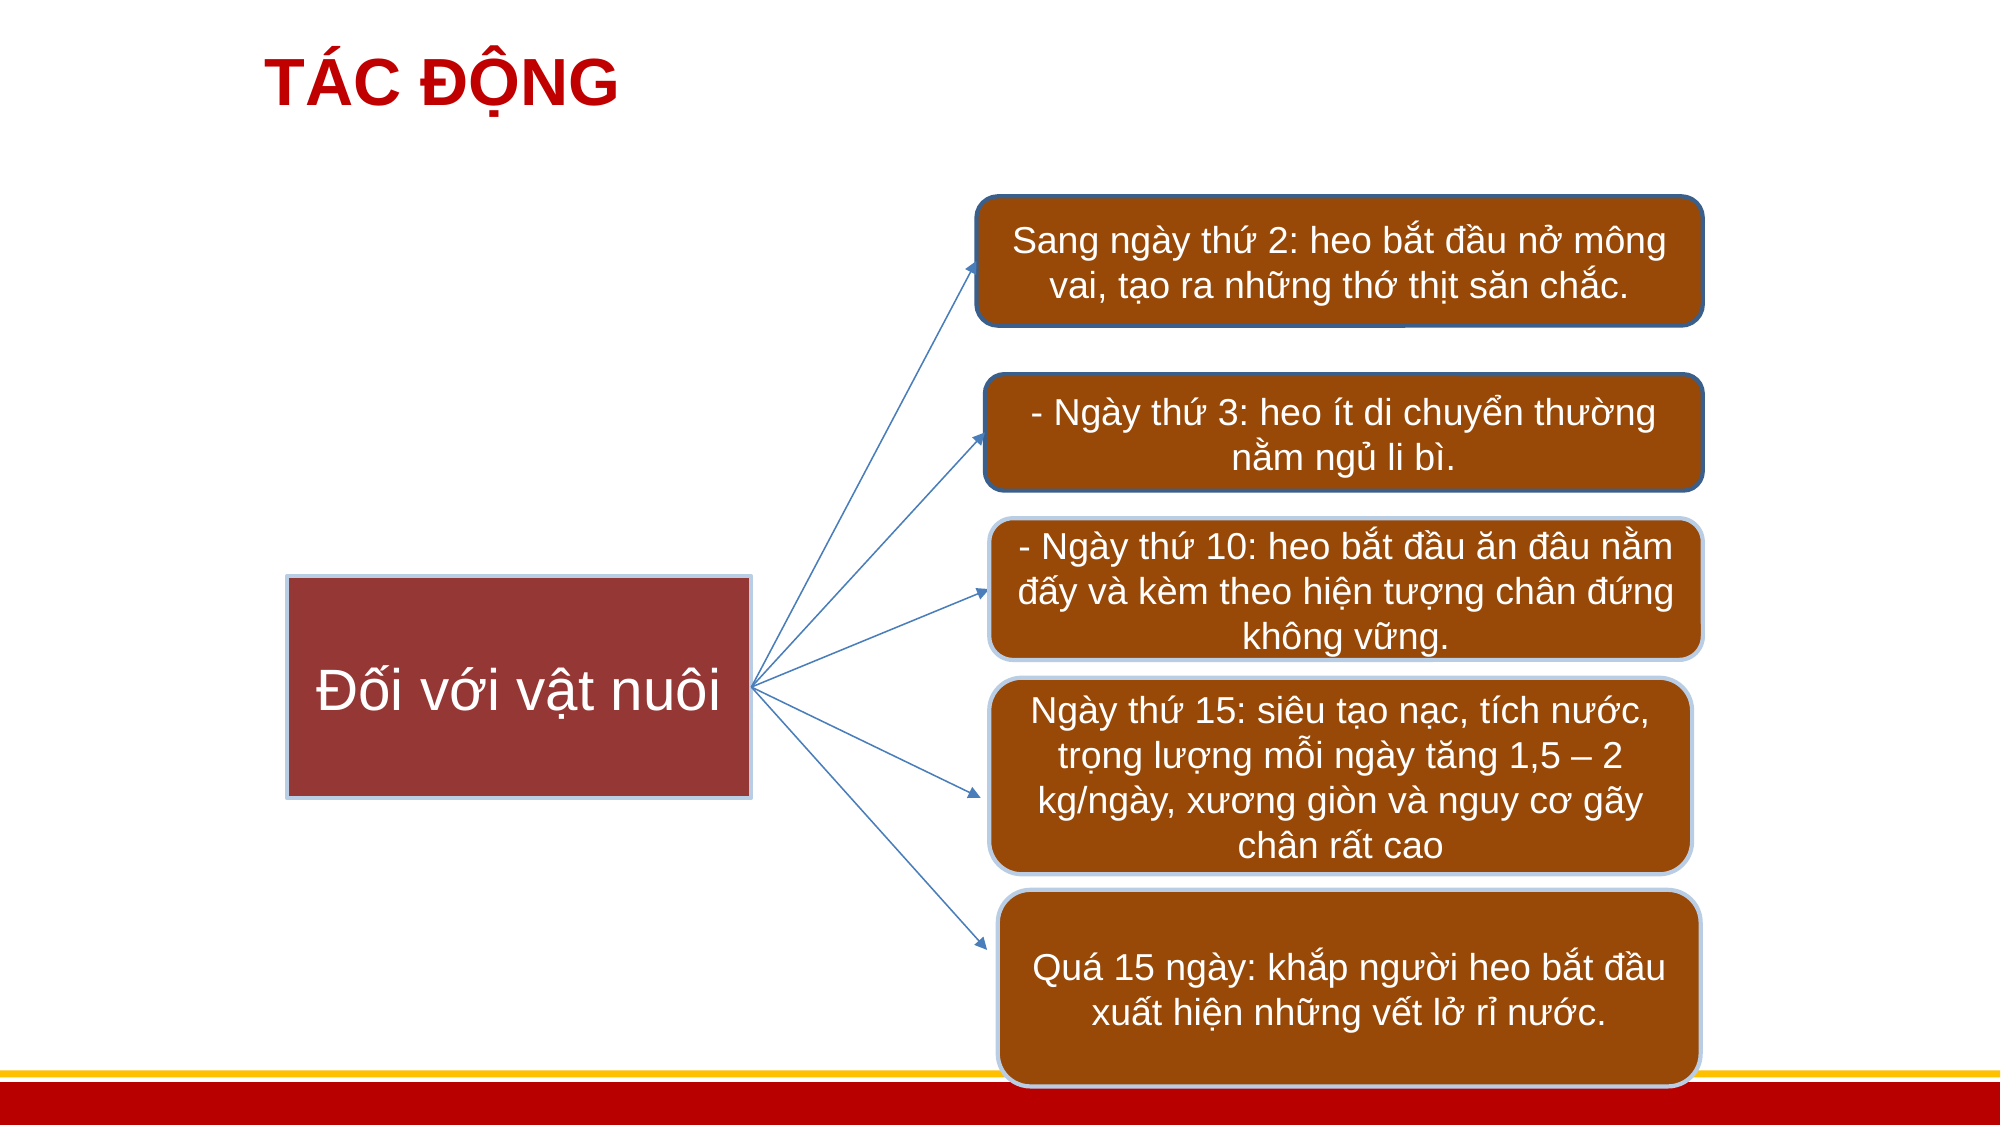

# TÁC ĐỘNG
Sang ngày thứ 2: heo bắt đầu nở mông vai, tạo ra những thớ thịt săn chắc.
- Ngày thứ 3: heo ít di chuyển thường nằm ngủ li bì.
- Ngày thứ 10: heo bắt đầu ăn đâu nằm đấy và kèm theo hiện tượng chân đứng không vững.
Đối với vật nuôi
Ngày thứ 15: siêu tạo nạc, tích nước, trọng lượng mỗi ngày tăng 1,5 – 2 kg/ngày, xương giòn và nguy cơ gãy chân rất cao
Quá 15 ngày: khắp người heo bắt đầu xuất hiện những vết lở rỉ nước.